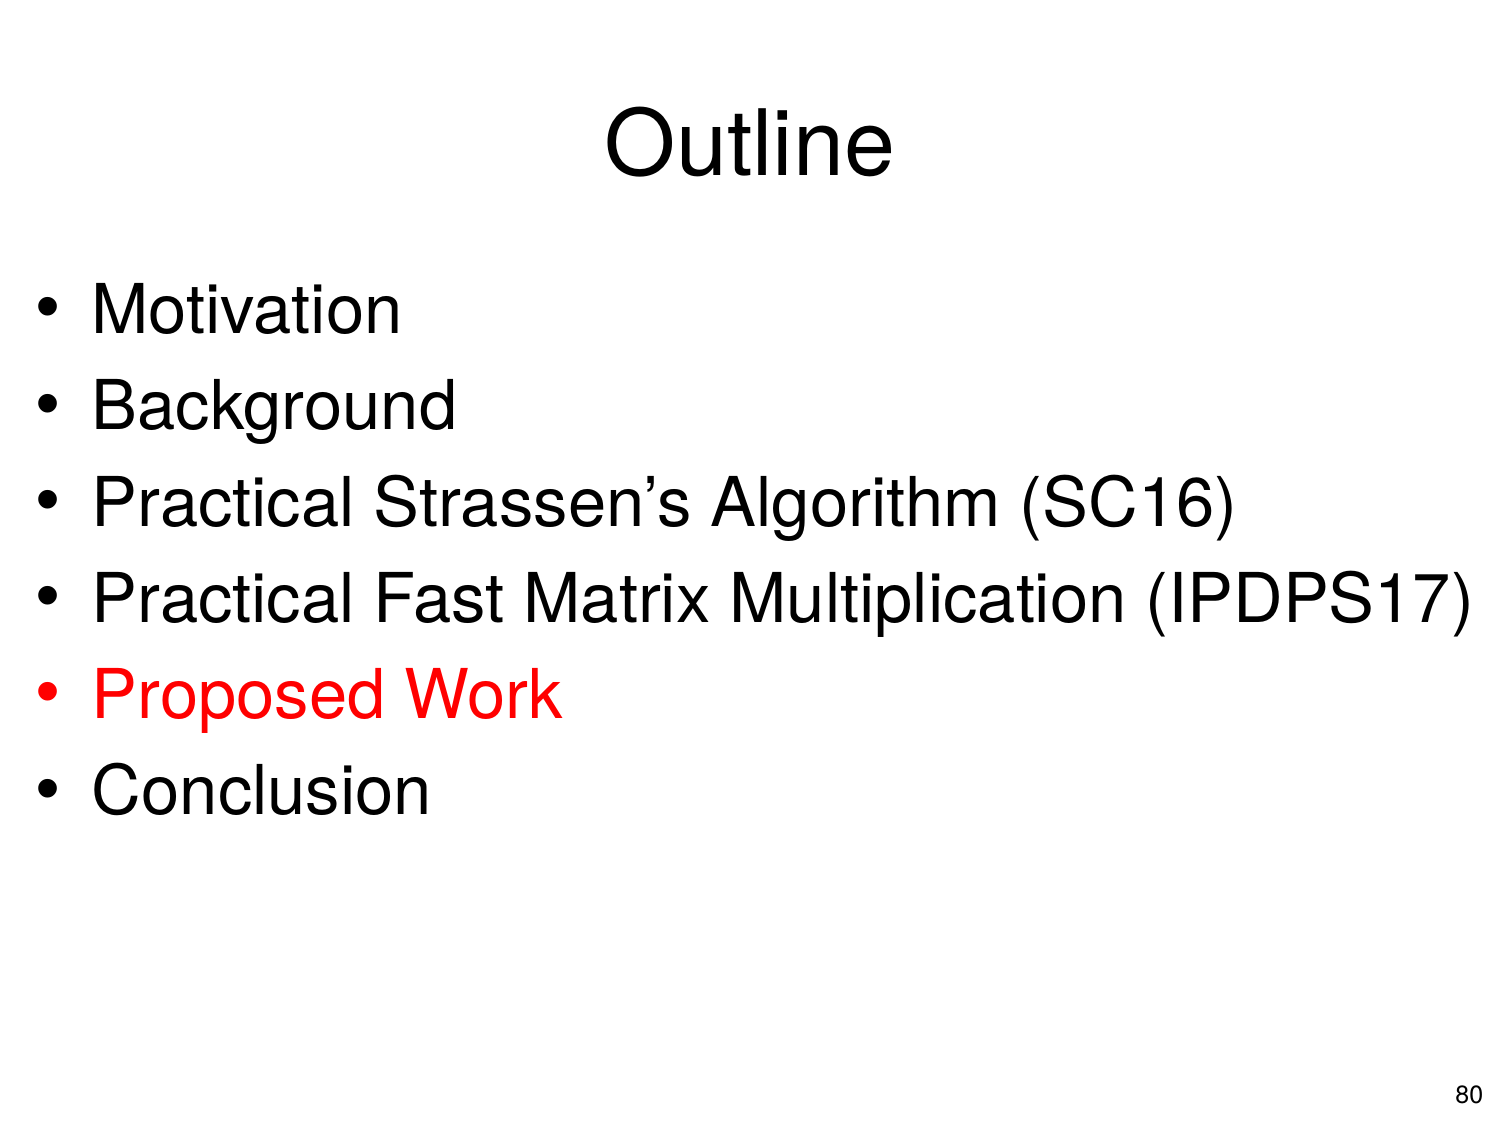

# Outline
Motivation
Background
Practical Strassen’s Algorithm (SC16)
Practical Fast Matrix Multiplication (IPDPS17)
Proposed Work
Conclusion

80